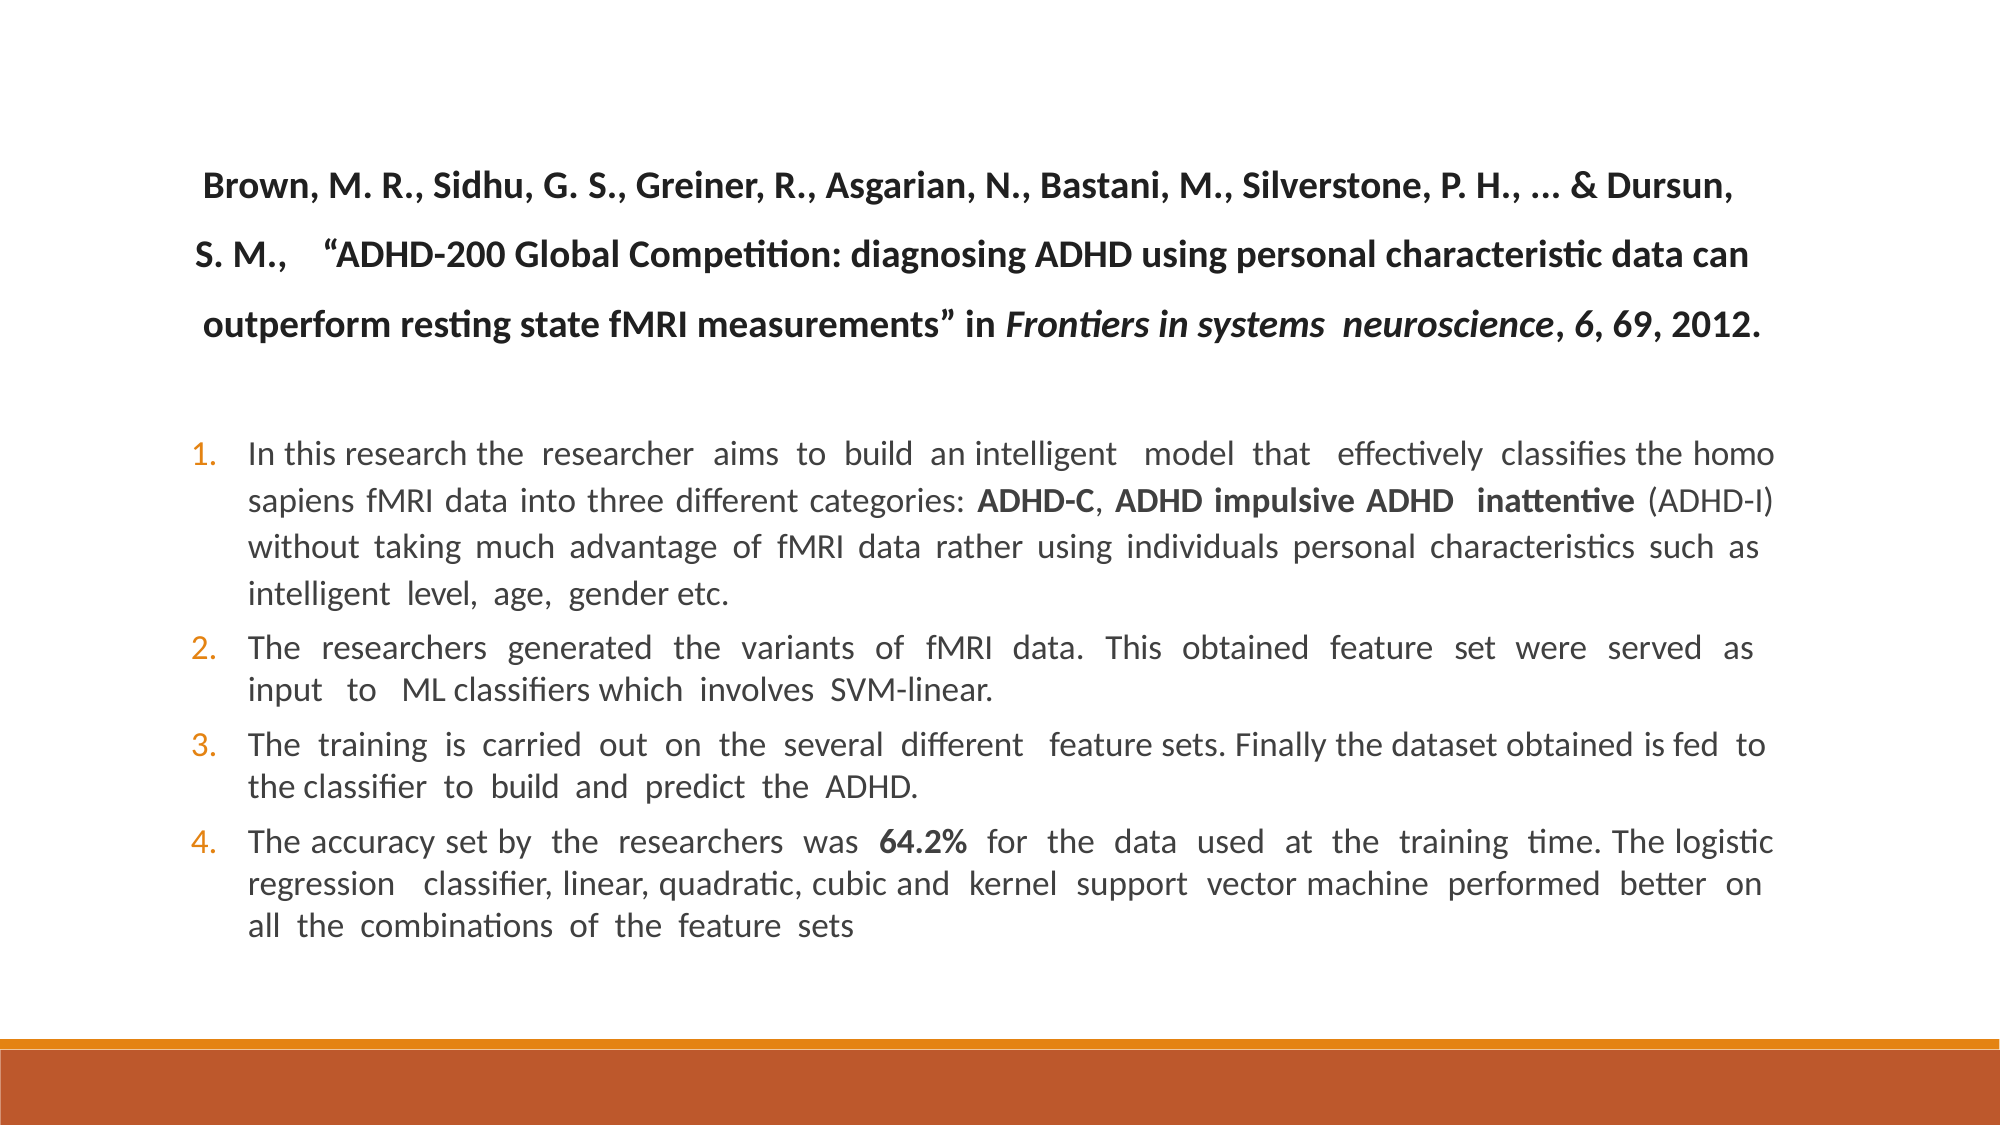

Brown, M. R., Sidhu, G. S., Greiner, R., Asgarian, N., Bastani, M., Silverstone, P. H., ... & Dursun,    S. M.,    “ADHD-200 Global Competition: diagnosing ADHD using personal characteristic data can   outperform resting state fMRI measurements” in Frontiers in systems  neuroscience, 6, 69, 2012.

In this research the  researcher  aims  to  build  an intelligent   model  that   effectively  classifies the homo sapiens fMRI data into three different categories: ADHD-C, ADHD impulsive ADHD  inattentive (ADHD-I) without taking much advantage of fMRI data rather using individuals personal characteristics such as  intelligent  level,  age,  gender etc.
The  researchers  generated  the  variants  of  fMRI  data.  This  obtained  feature  set  were  served  as   input   to   ML classifiers which  involves  SVM-linear.
The  training  is  carried  out  on  the  several  different   feature sets. Finally the dataset obtained is fed  to  the classifier  to  build  and  predict  the  ADHD.
The accuracy set by  the  researchers  was  64.2%  for  the  data  used  at  the  training  time. The logistic regression   classifier, linear, quadratic, cubic and  kernel  support  vector machine  performed  better  on  all  the  combinations  of  the  feature  sets